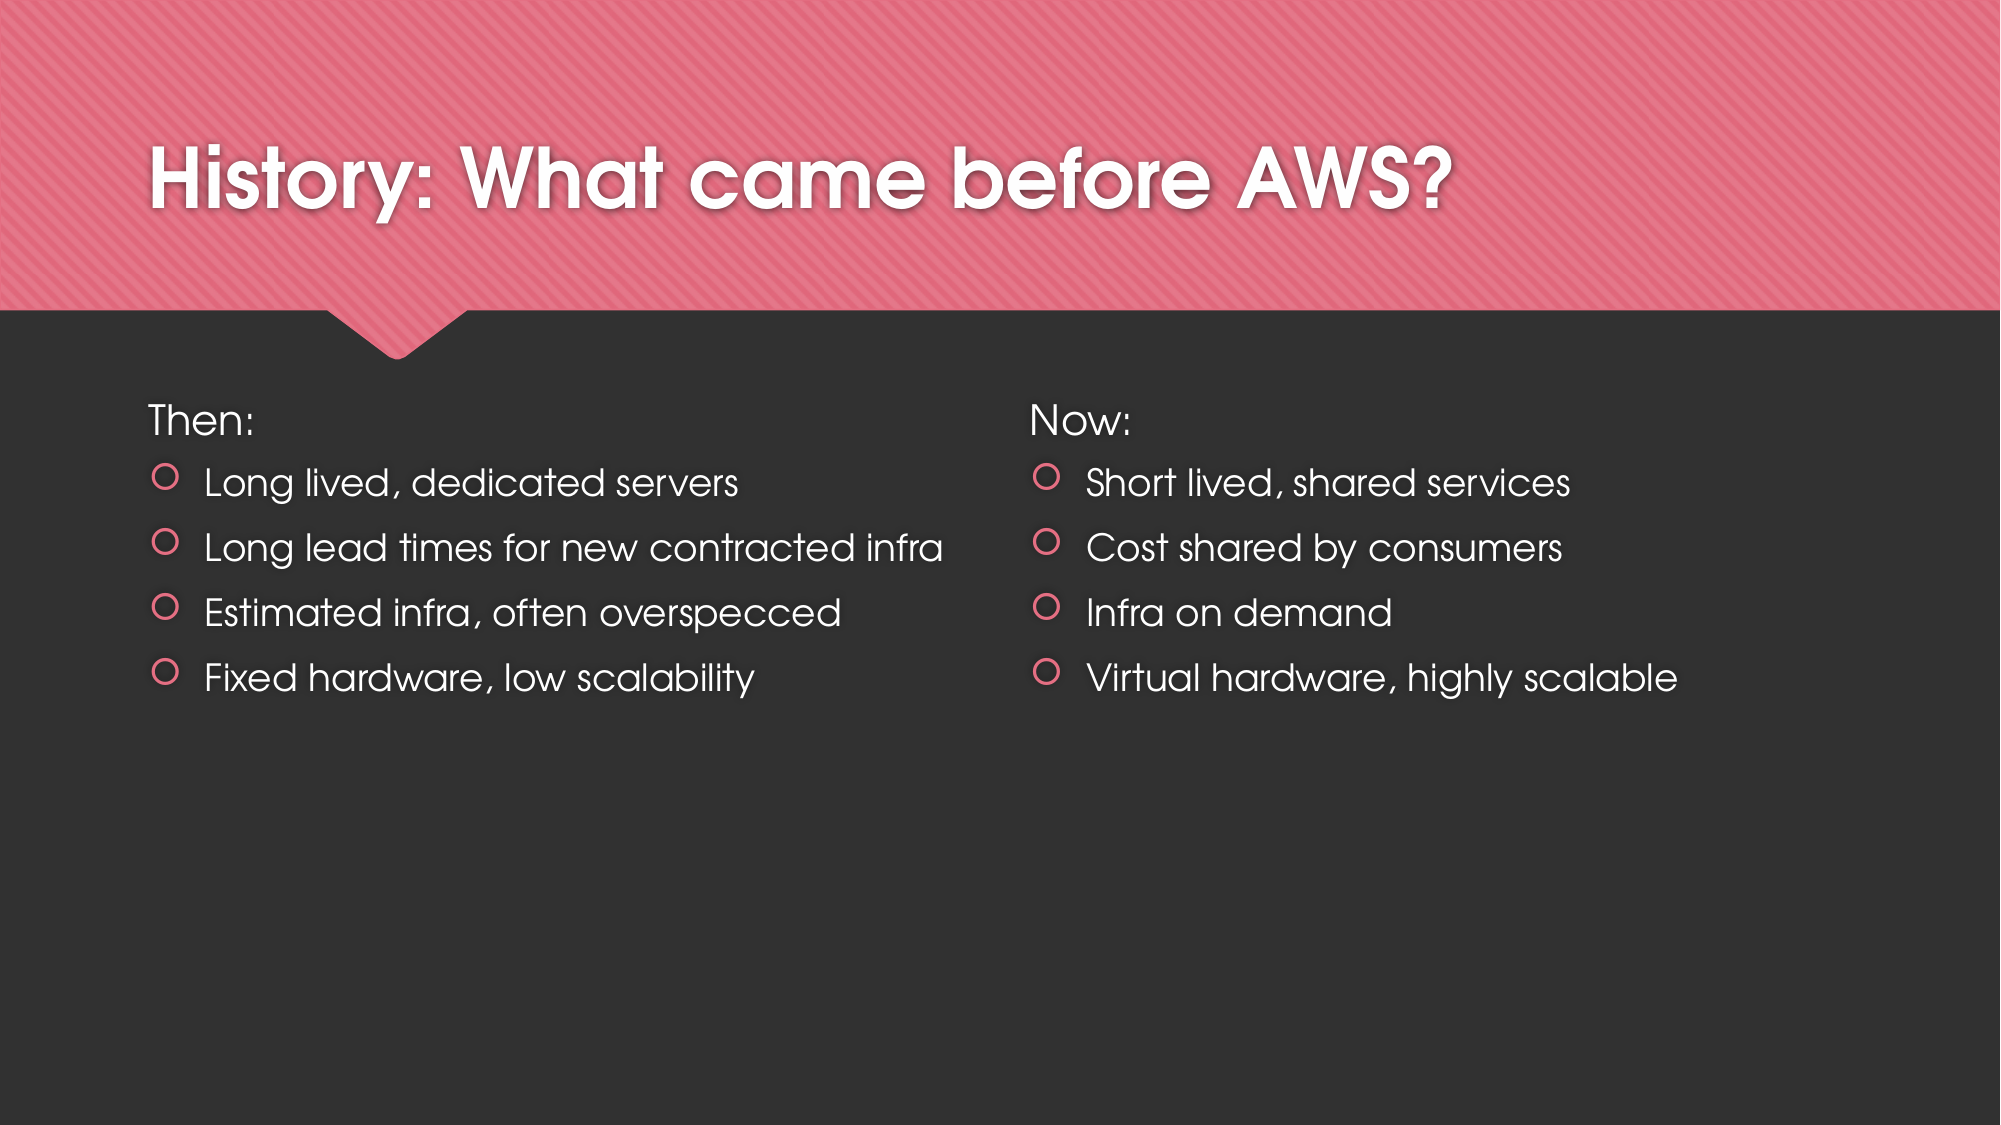

# History: What came before AWS?
Then:
Now:
Long lived, dedicated servers
Long lead times for new contracted infra
Estimated infra, often overspecced
Fixed hardware, low scalability

Short lived, shared services
Cost shared by consumers
Infra on demand
Virtual hardware, highly scalable